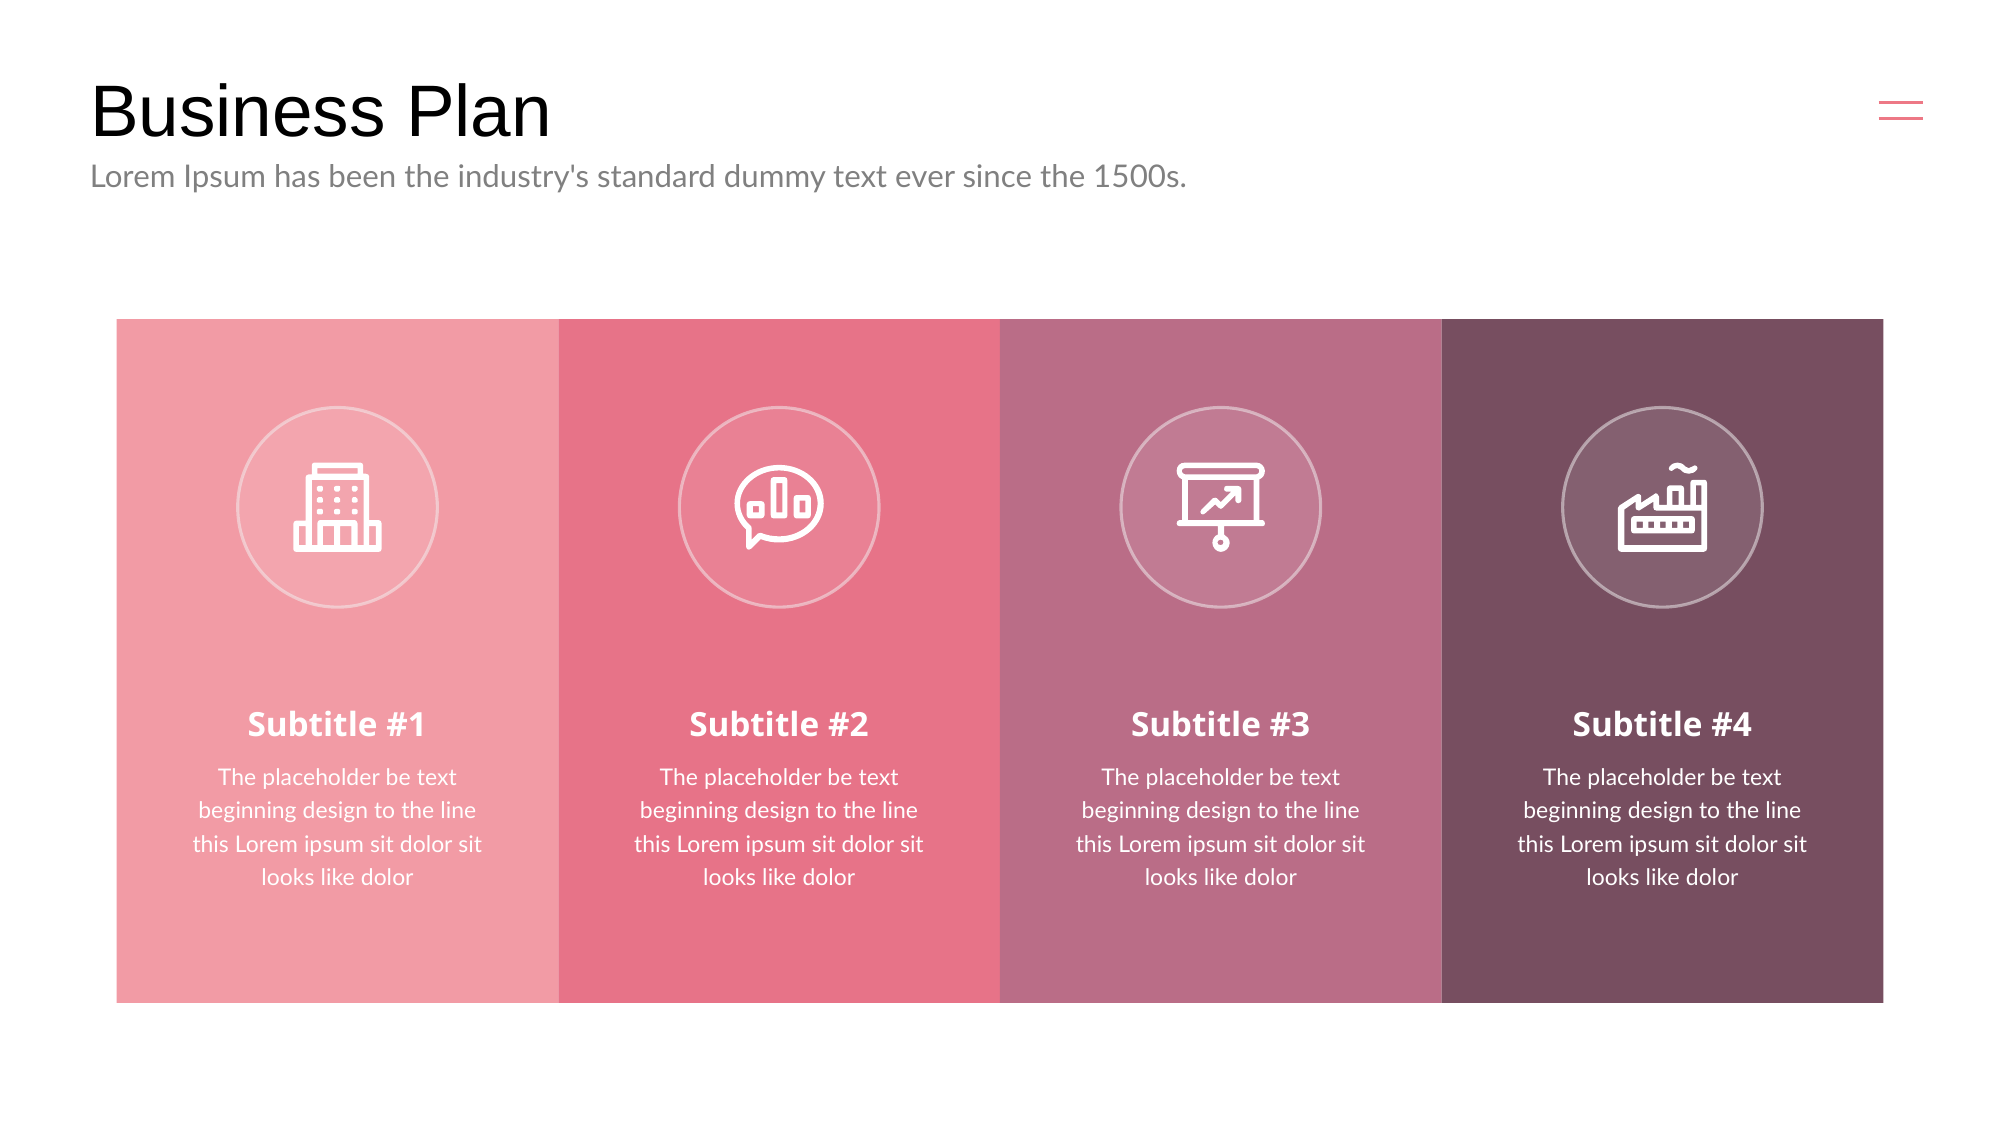

# Business Plan
Lorem Ipsum has been the industry's standard dummy text ever since the 1500s.

Subtitle #1
Subtitle #2
Subtitle #3
Subtitle #4
The placeholder be text beginning design to the line this Lorem ipsum sit dolor sit looks like dolor
The placeholder be text beginning design to the line this Lorem ipsum sit dolor sit looks like dolor
The placeholder be text beginning design to the line this Lorem ipsum sit dolor sit looks like dolor
The placeholder be text beginning design to the line this Lorem ipsum sit dolor sit looks like dolor